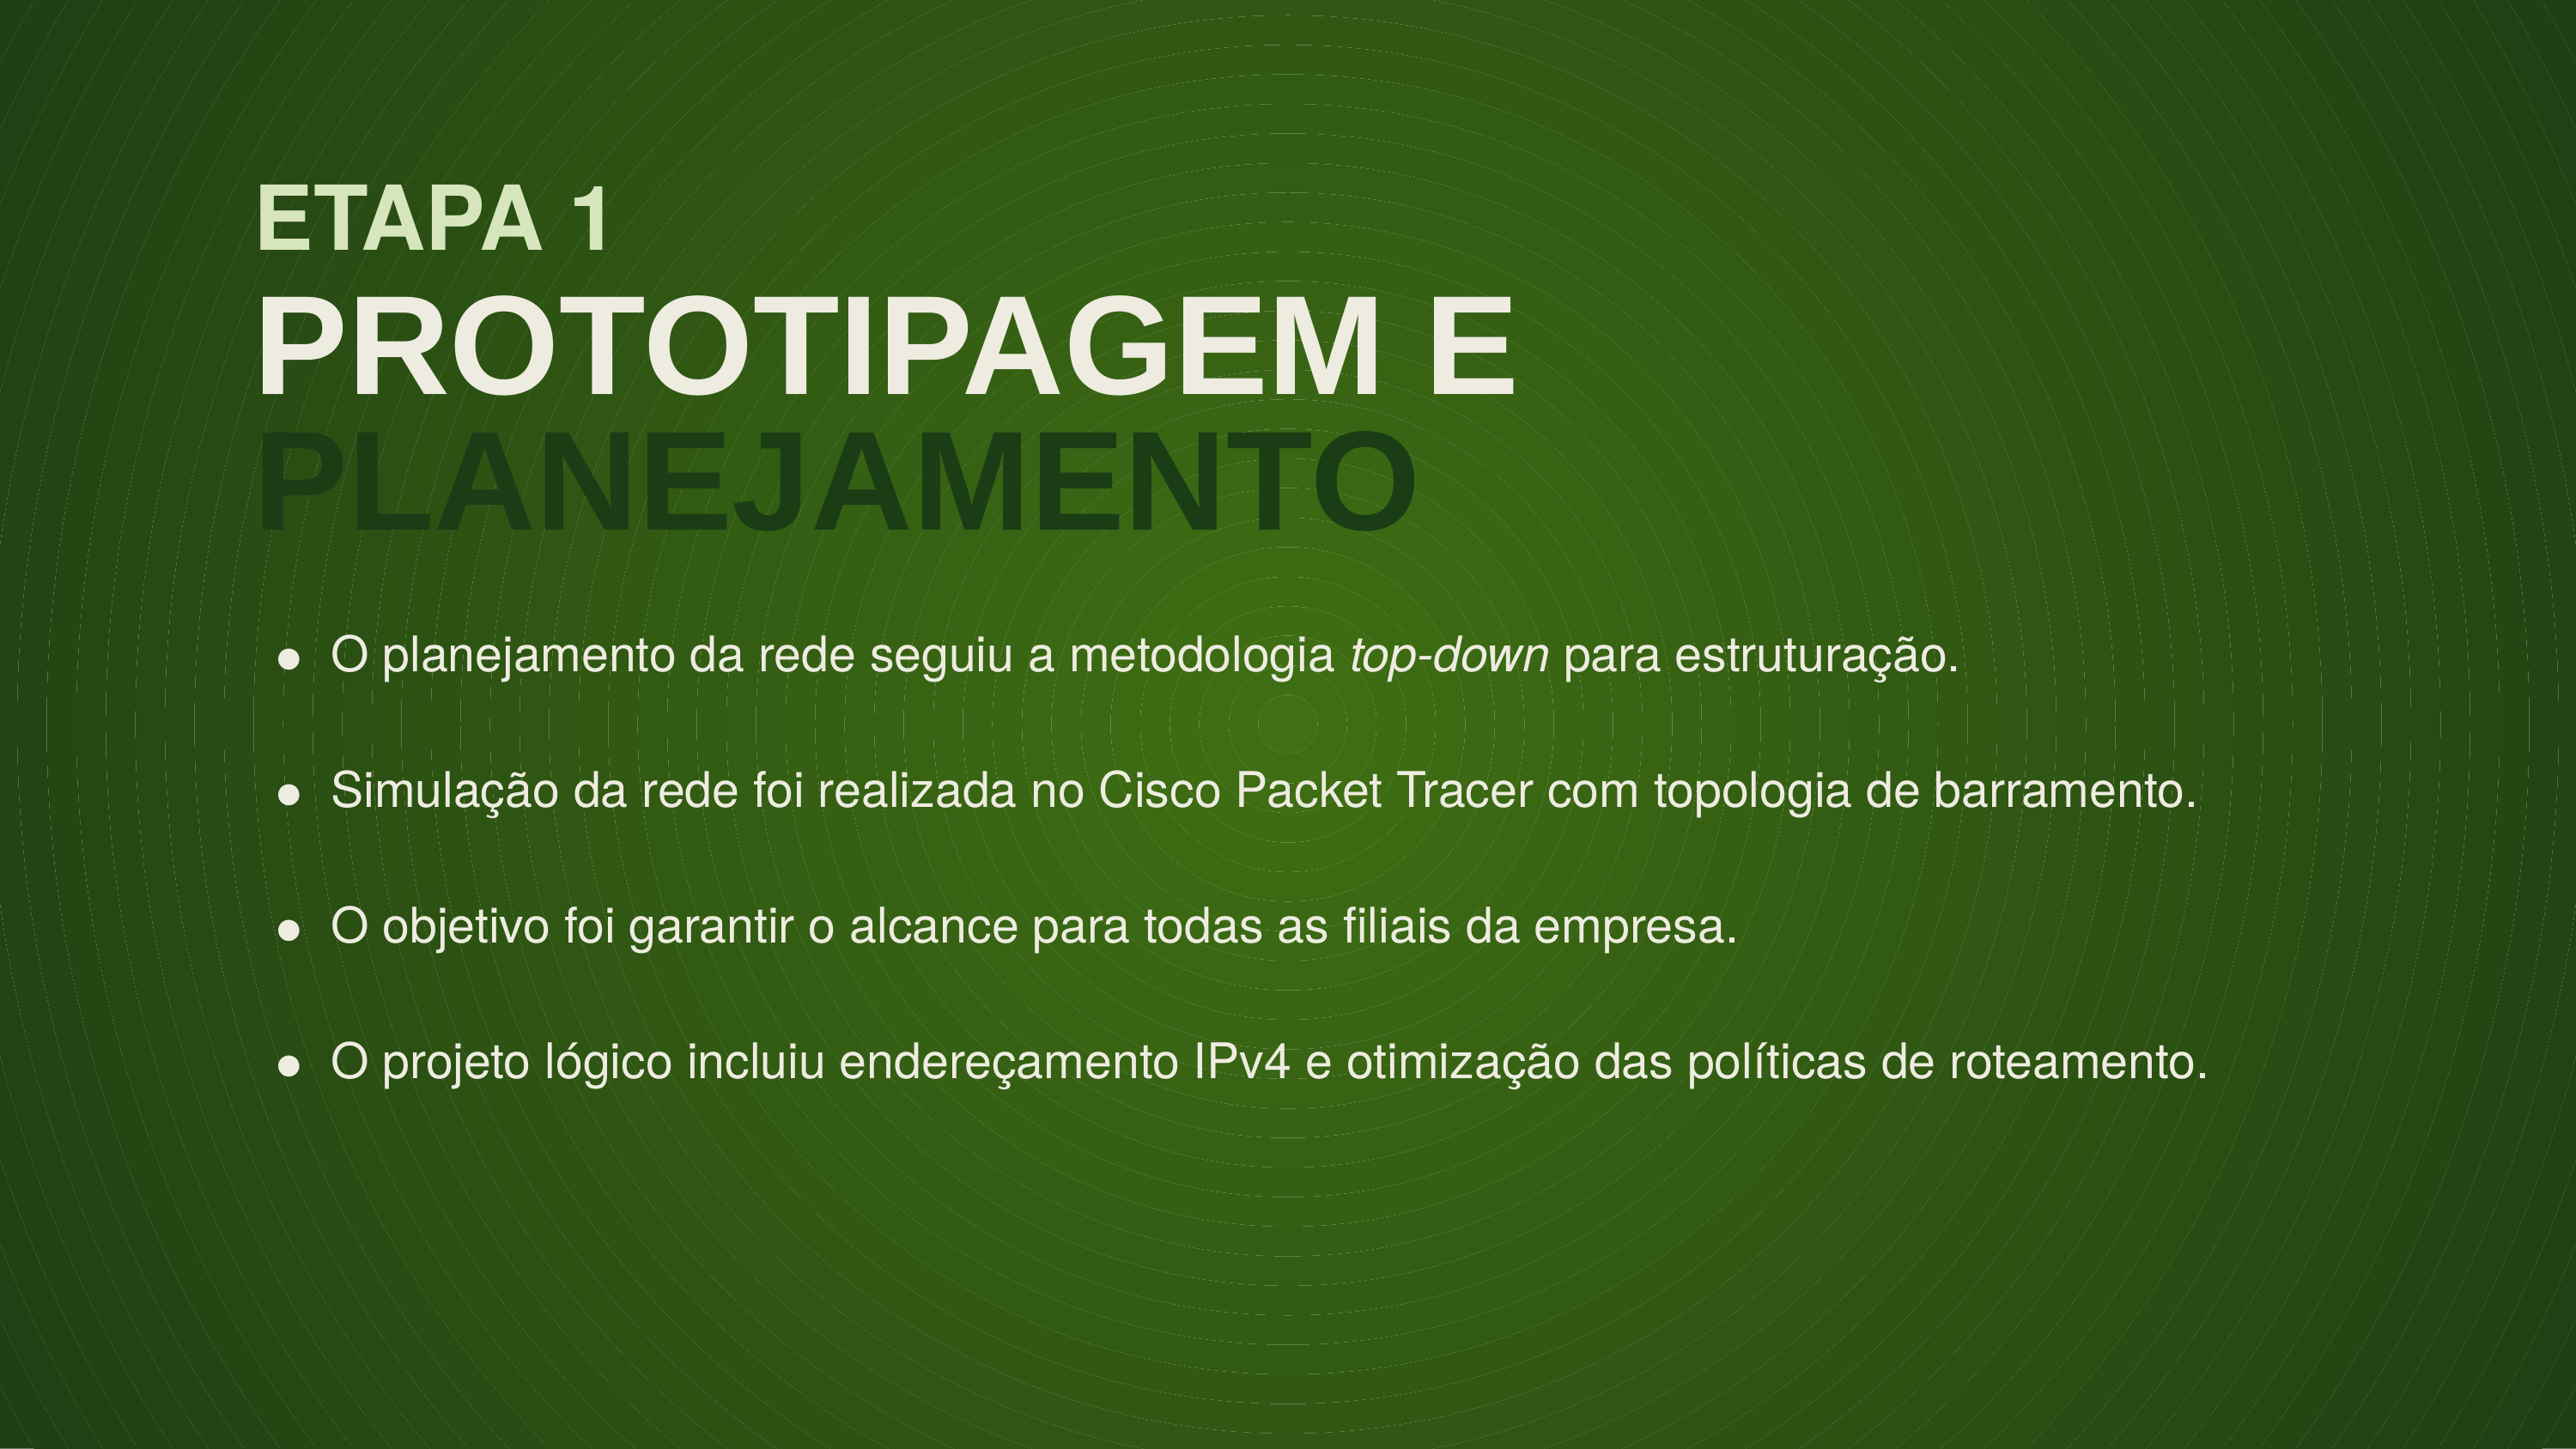

ETAPA 1
PROTOTIPAGEM E PLANEJAMENTO

O planejamento da rede seguiu a metodologia top-down para estruturação.

Simulação da rede foi realizada no Cisco Packet Tracer com topologia de barramento.

O objetivo foi garantir o alcance para todas as filiais da empresa.

O projeto lógico incluiu endereçamento IPv4 e otimização das políticas de roteamento.